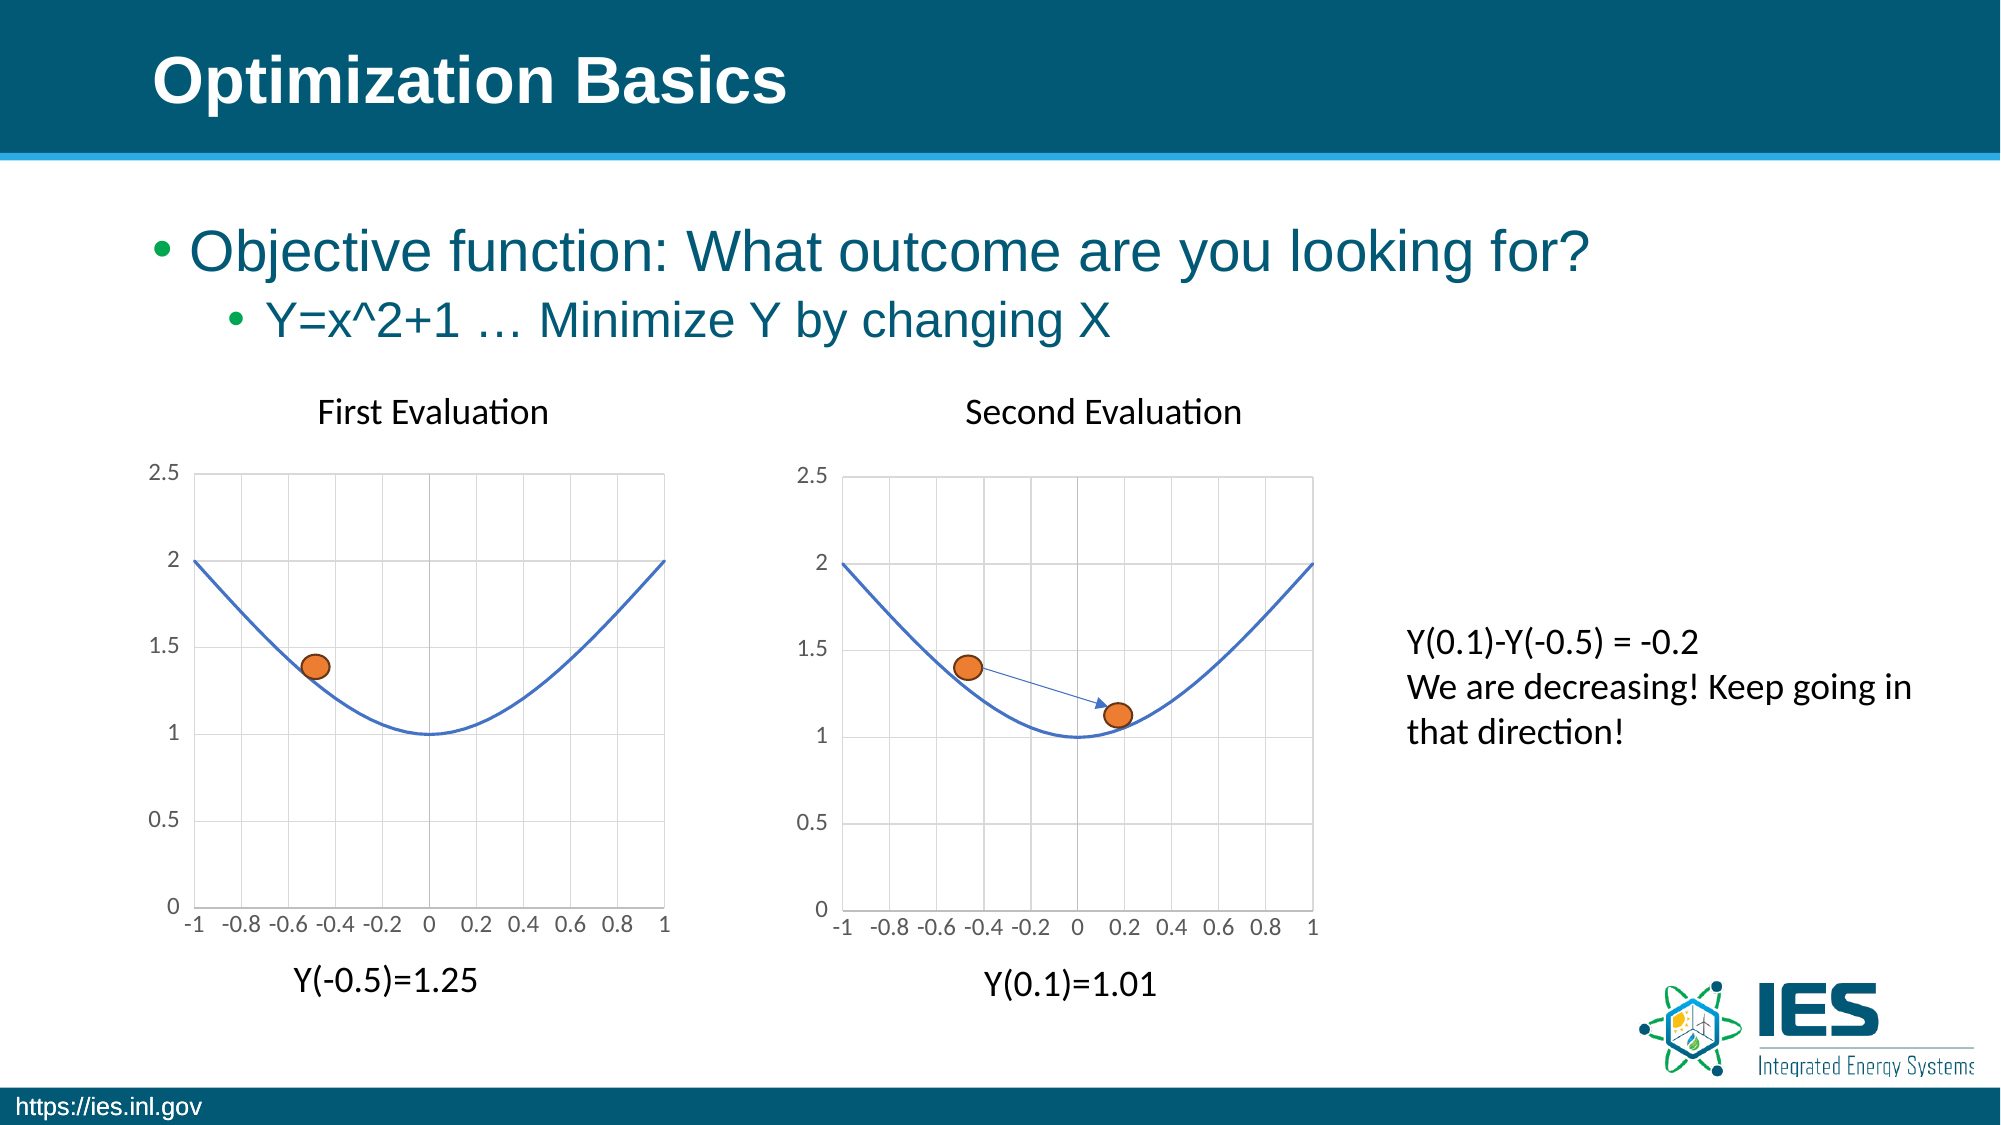

# Optimization Basics
Objective function: What outcome are you looking for?
Y=x^2+1 … Minimize Y by changing X
First Evaluation
Second Evaluation

### Chart

| Category | Y-Values |
|---|---|

### Chart

| Category | Y-Values |
|---|---|
Y(0.1)-Y(-0.5) = -0.2
We are decreasing! Keep going in that direction!

Y(-0.5)=1.25
Y(0.1)=1.01